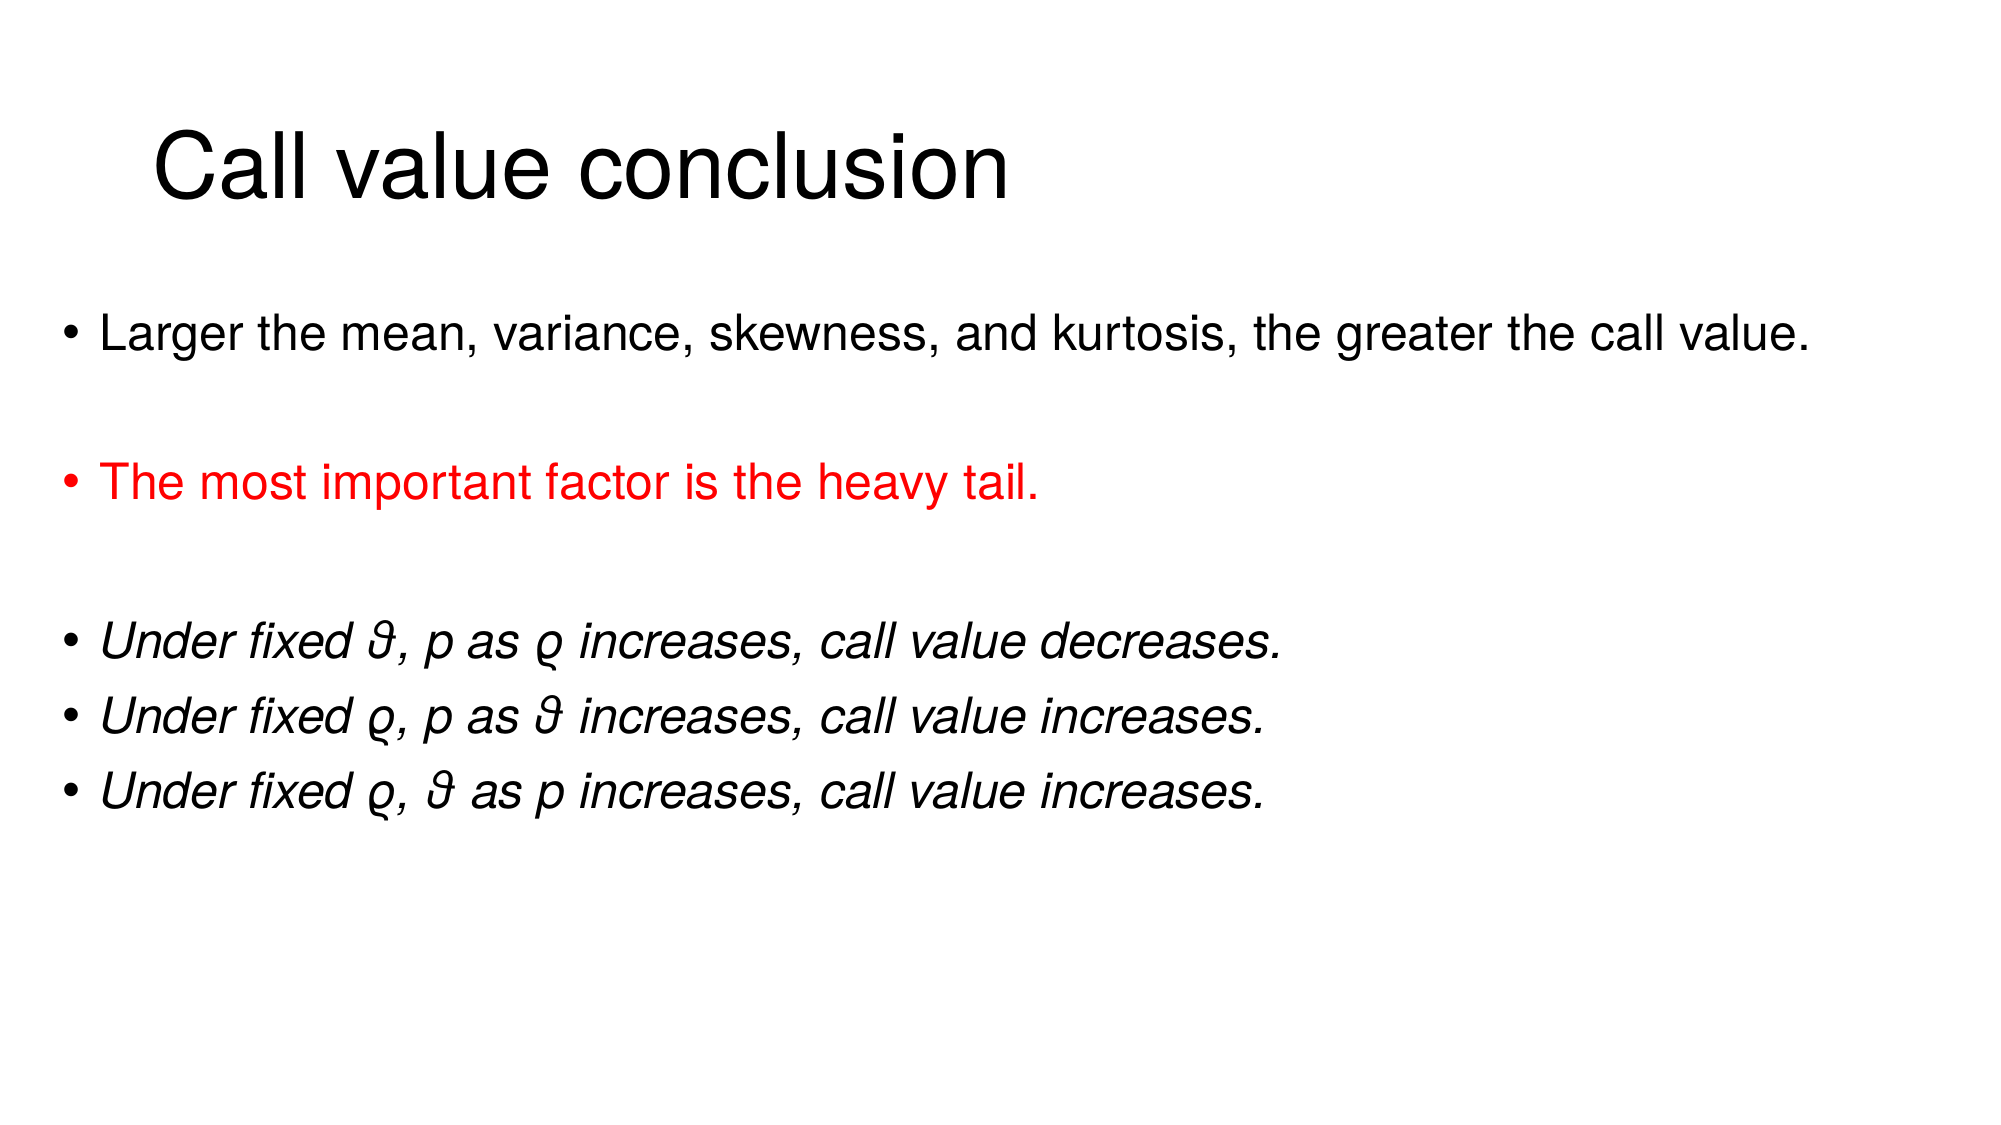

# Call value conclusion
Larger the mean, variance, skewness, and kurtosis, the greater the call value.

The most important factor is the heavy tail.

Under fixed ϑ, p as ϱ increases, call value decreases.
Under fixed ϱ, p as ϑ increases, call value increases.
Under fixed ϱ, ϑ as p increases, call value increases.